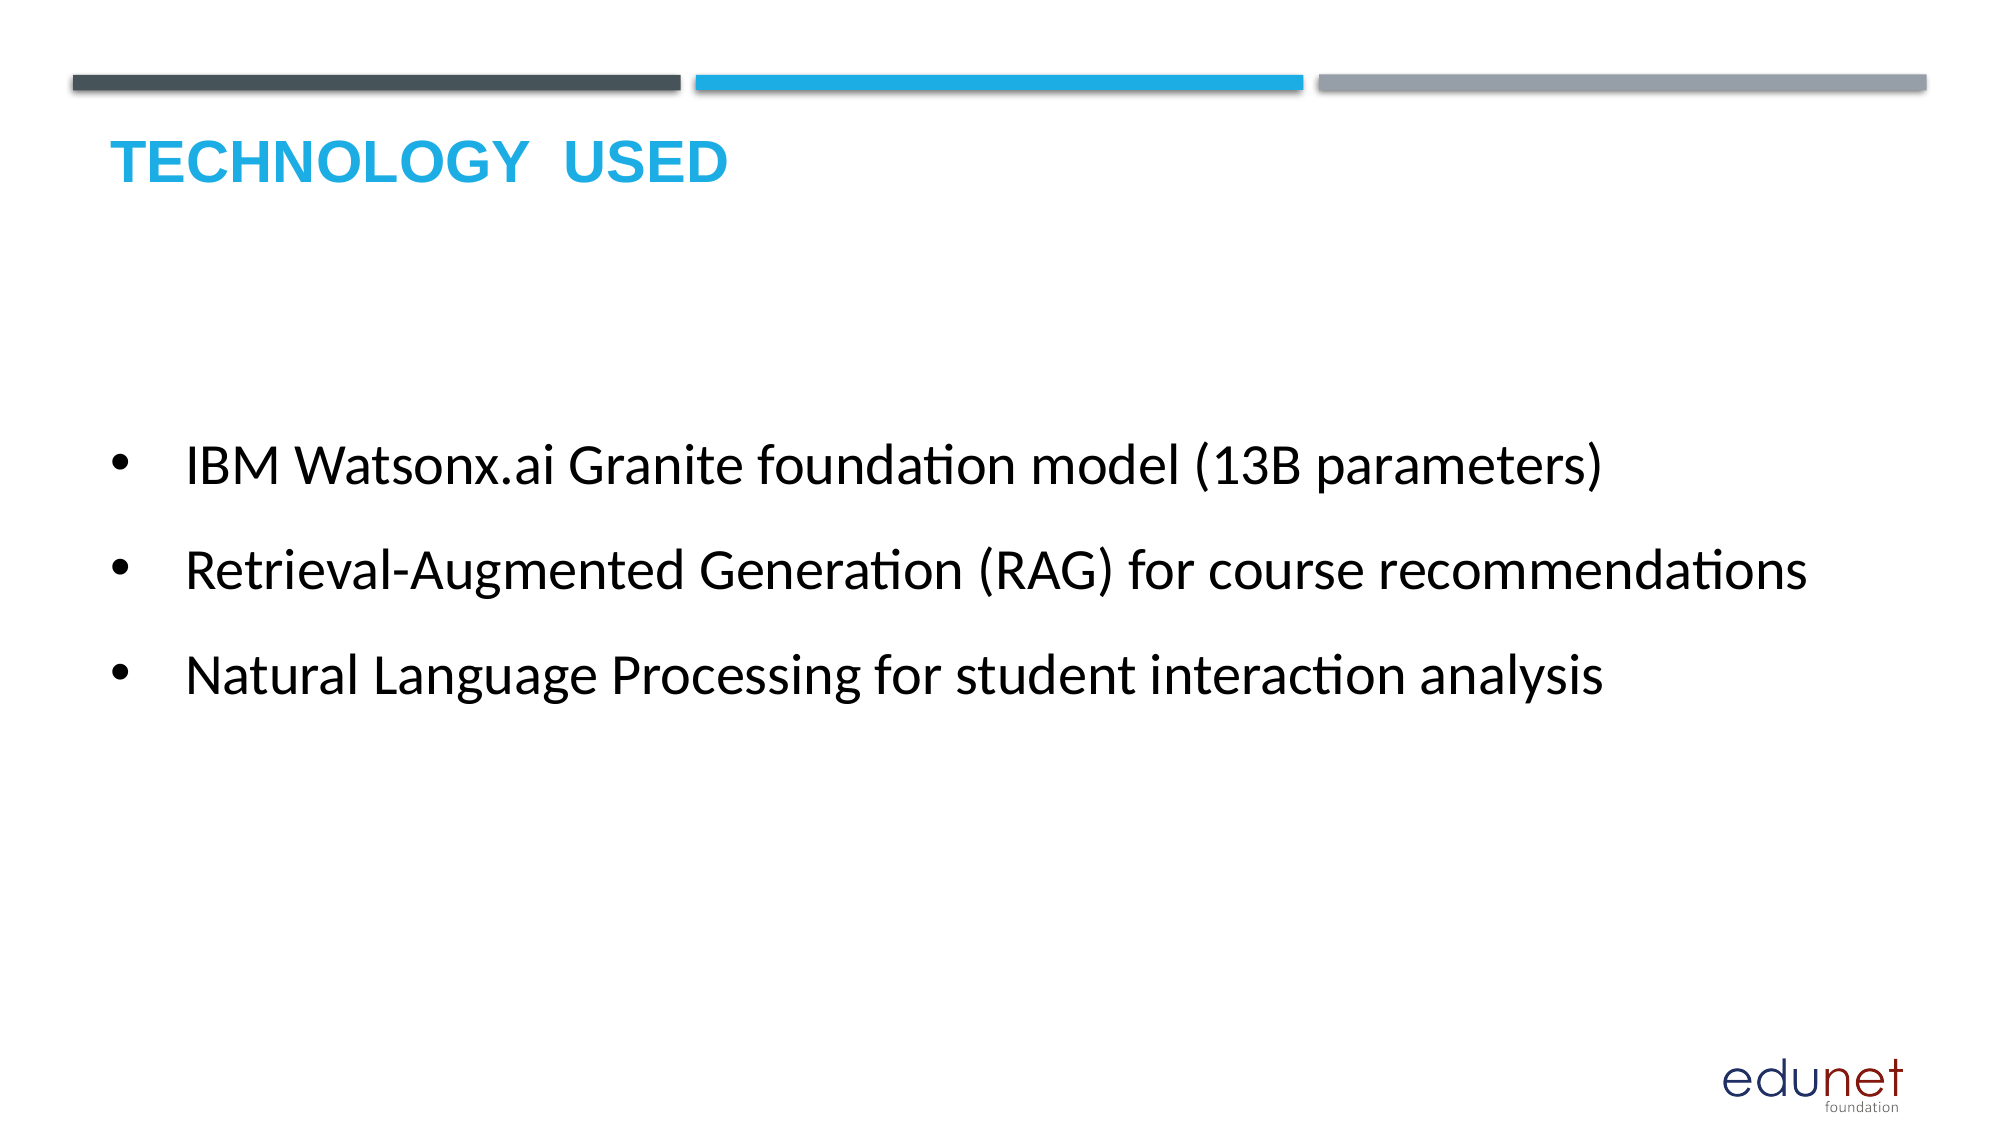

# Technology  used
IBM Watsonx.ai Granite foundation model (13B parameters)
Retrieval-Augmented Generation (RAG) for course recommendations
Natural Language Processing for student interaction analysis